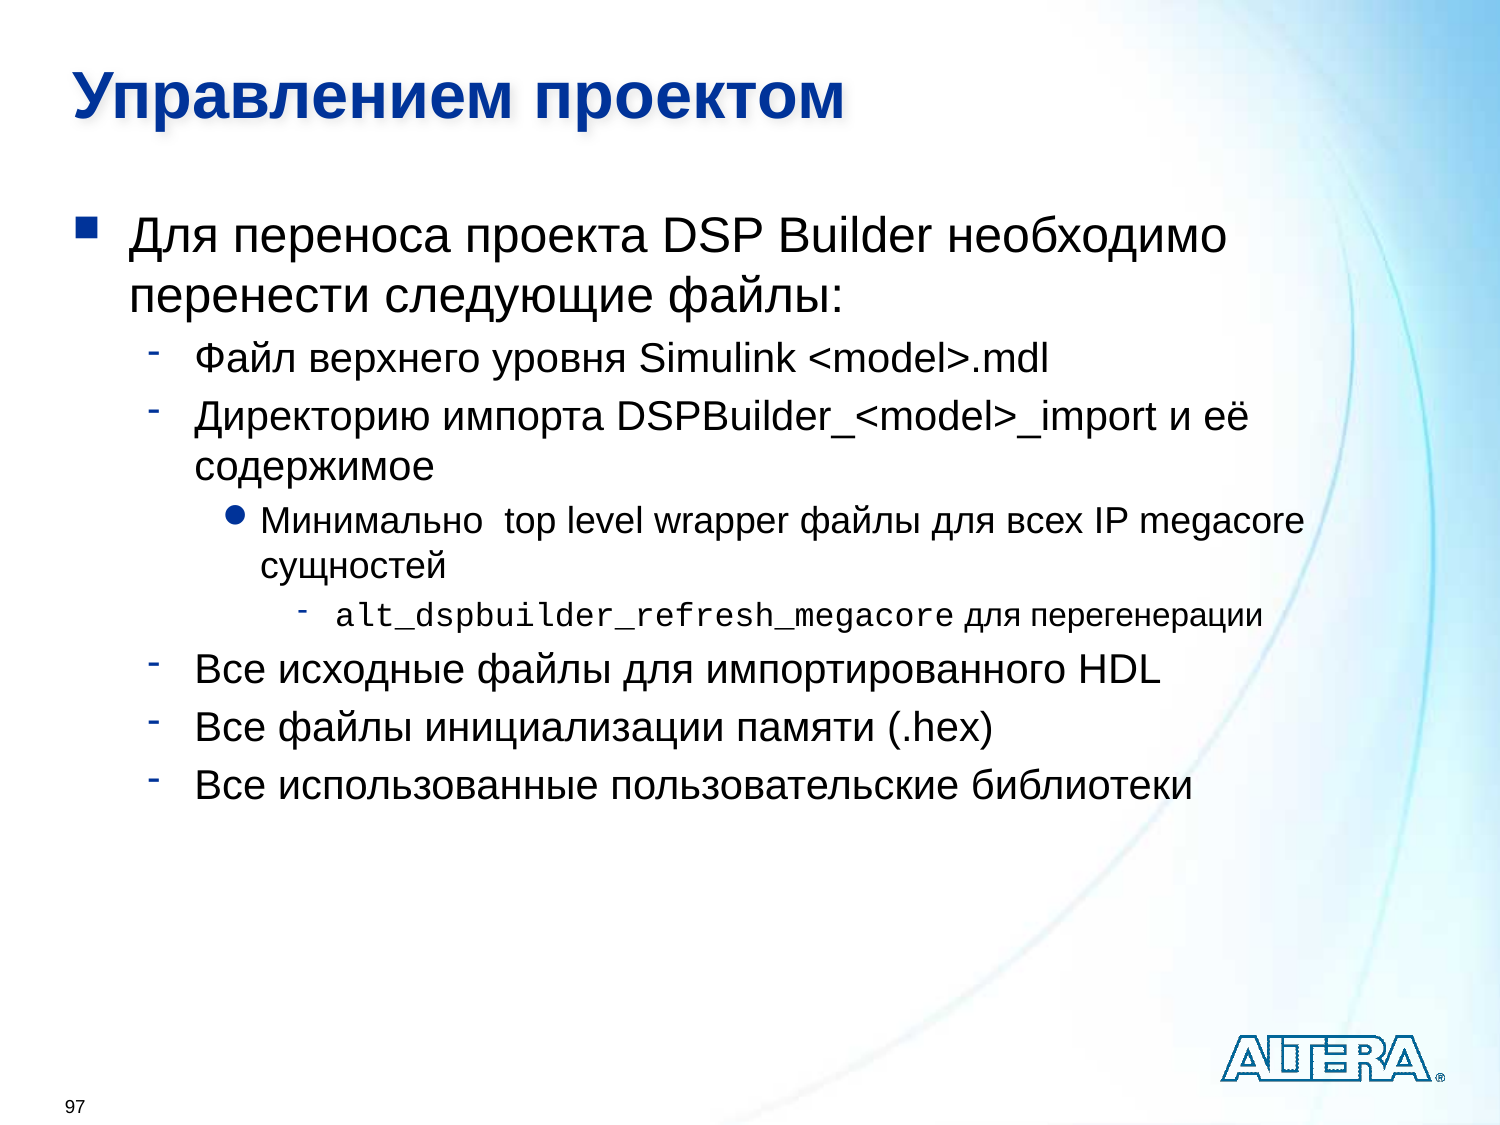

# Управлением проектом
Для переноса проекта DSP Builder необходимо перенести следующие файлы:
Файл верхнего уровня Simulink <model>.mdl
Директорию импорта DSPBuilder_<model>_import и её содержимое
Минимально  top level wrapper файлы для всех IP megacore сущностей
alt_dspbuilder_refresh_megacore для перегенерации
Все исходные файлы для импортированного HDL
Все файлы инициализации памяти (.hex)
Все использованные пользовательские библиотеки